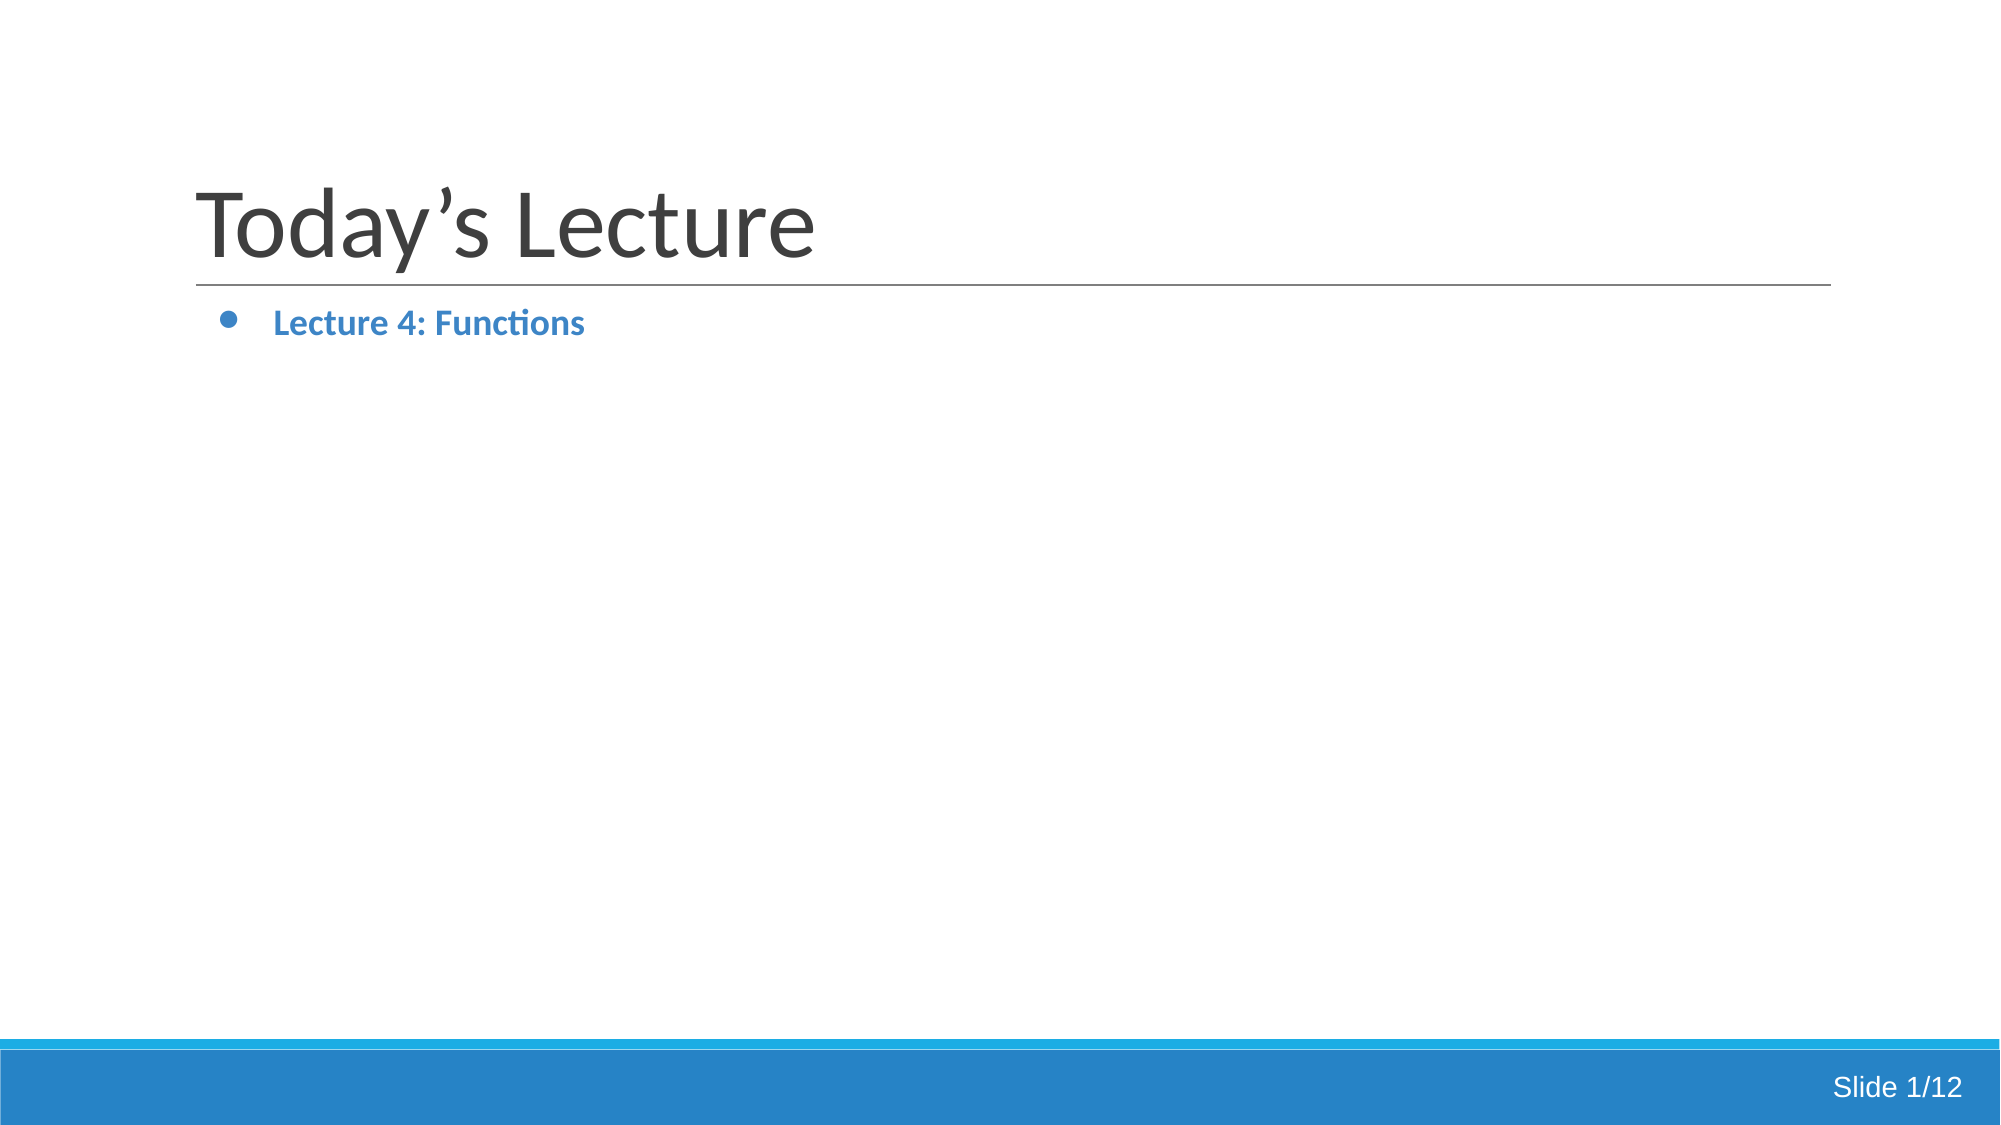

# Today’s Lecture
Lecture 4: Functions
Slide 1/12